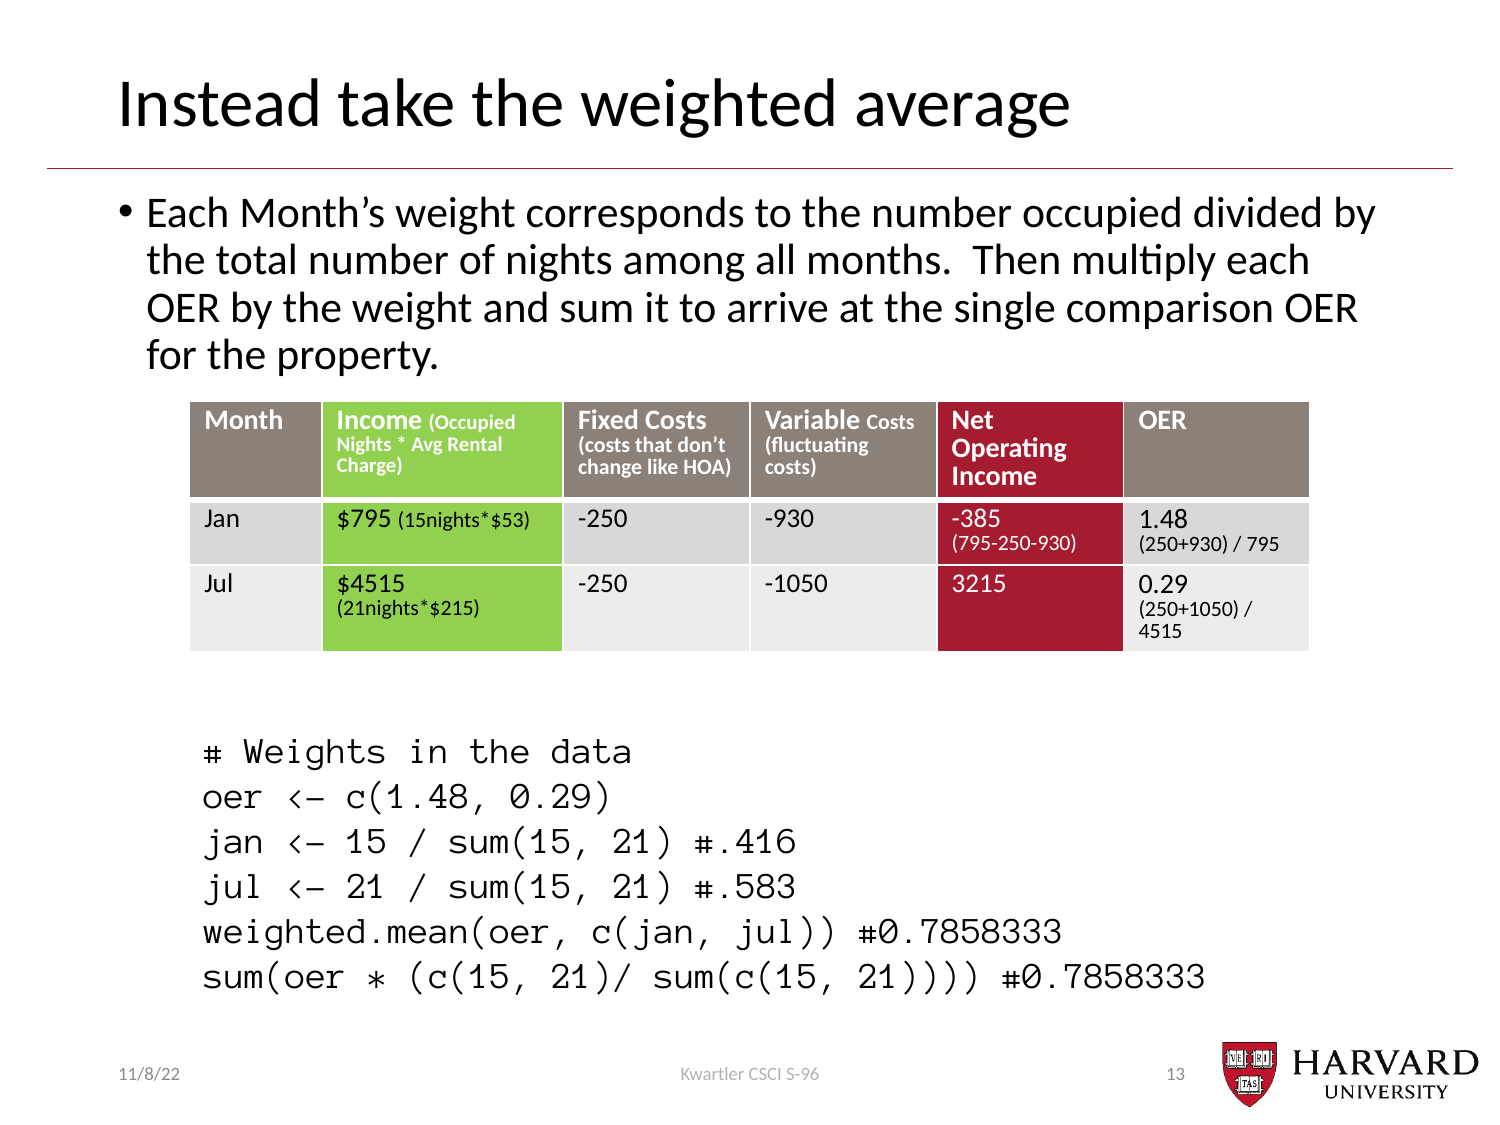

# Instead take the weighted average
Each Month’s weight corresponds to the number occupied divided by the total number of nights among all months.  Then multiply each OER by the weight and sum it to arrive at the single comparison OER for the property.
| Month | Income (Occupied Nights \* Avg Rental Charge) | Fixed Costs (costs that don’t change like HOA) | Variable Costs (fluctuating costs) | Net Operating Income | OER |
| --- | --- | --- | --- | --- | --- |
| Jan | $795 (15nights\*$53) | -250 | -930 | -385 (795-250-930) | 1.48 (250+930) / 795 |
| Jul | $4515 (21nights\*$215) | -250 | -1050 | 3215 | 0.29 (250+1050) / 4515 |
# Weights in the data
oer <- c(1.48, 0.29)
jan <- 15 / sum(15, 21) #.416
jul <- 21 / sum(15, 21) #.583
weighted.mean(oer, c(jan, jul)) #0.7858333
sum(oer * (c(15, 21)/ sum(c(15, 21)))) #0.7858333
11/8/22
Kwartler CSCI S-96
13